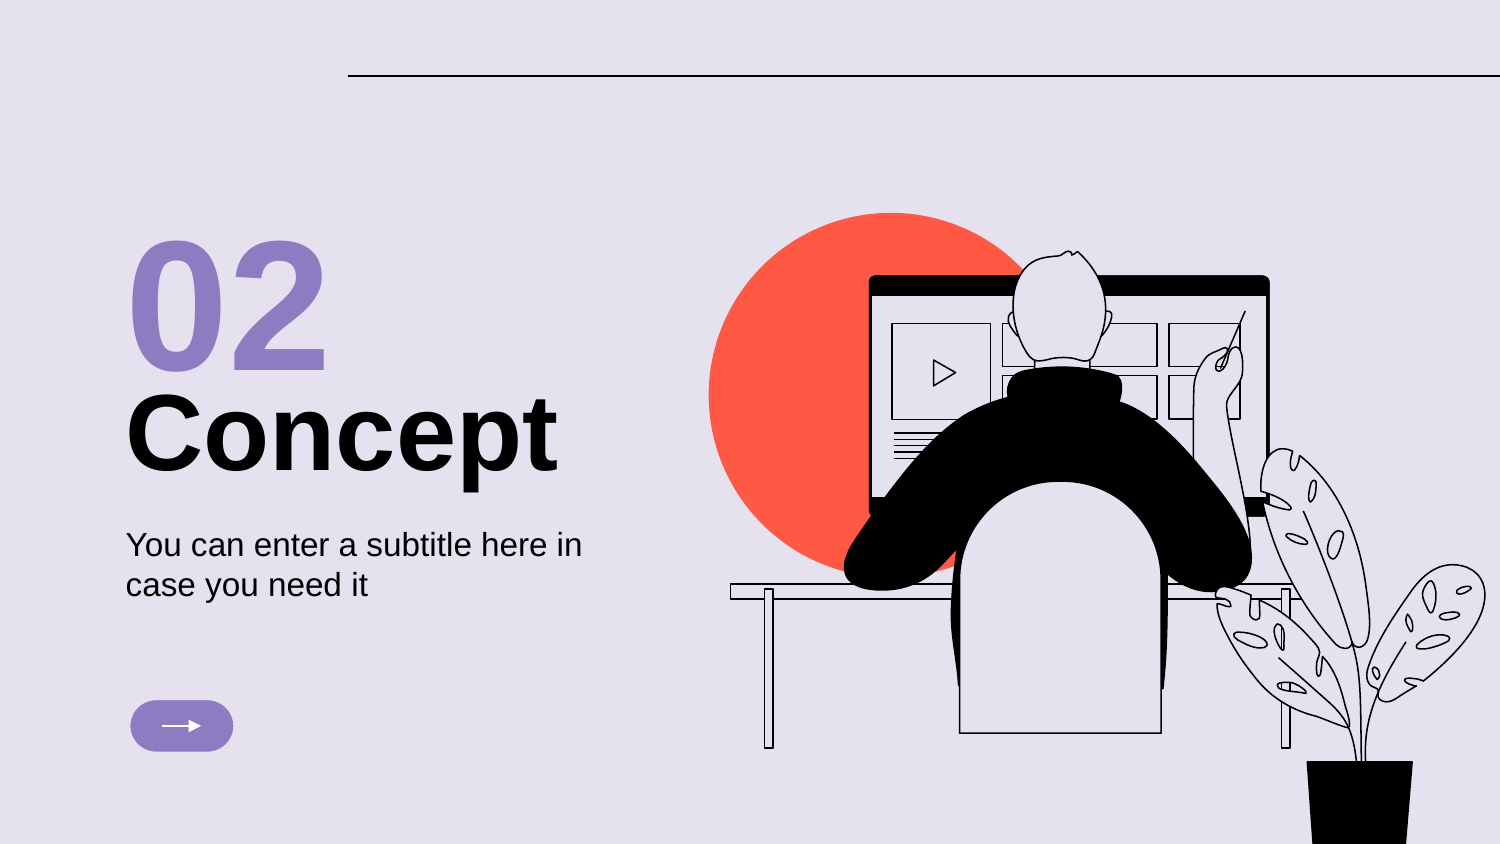

02

# Concept

You can enter a subtitle here in case you need it